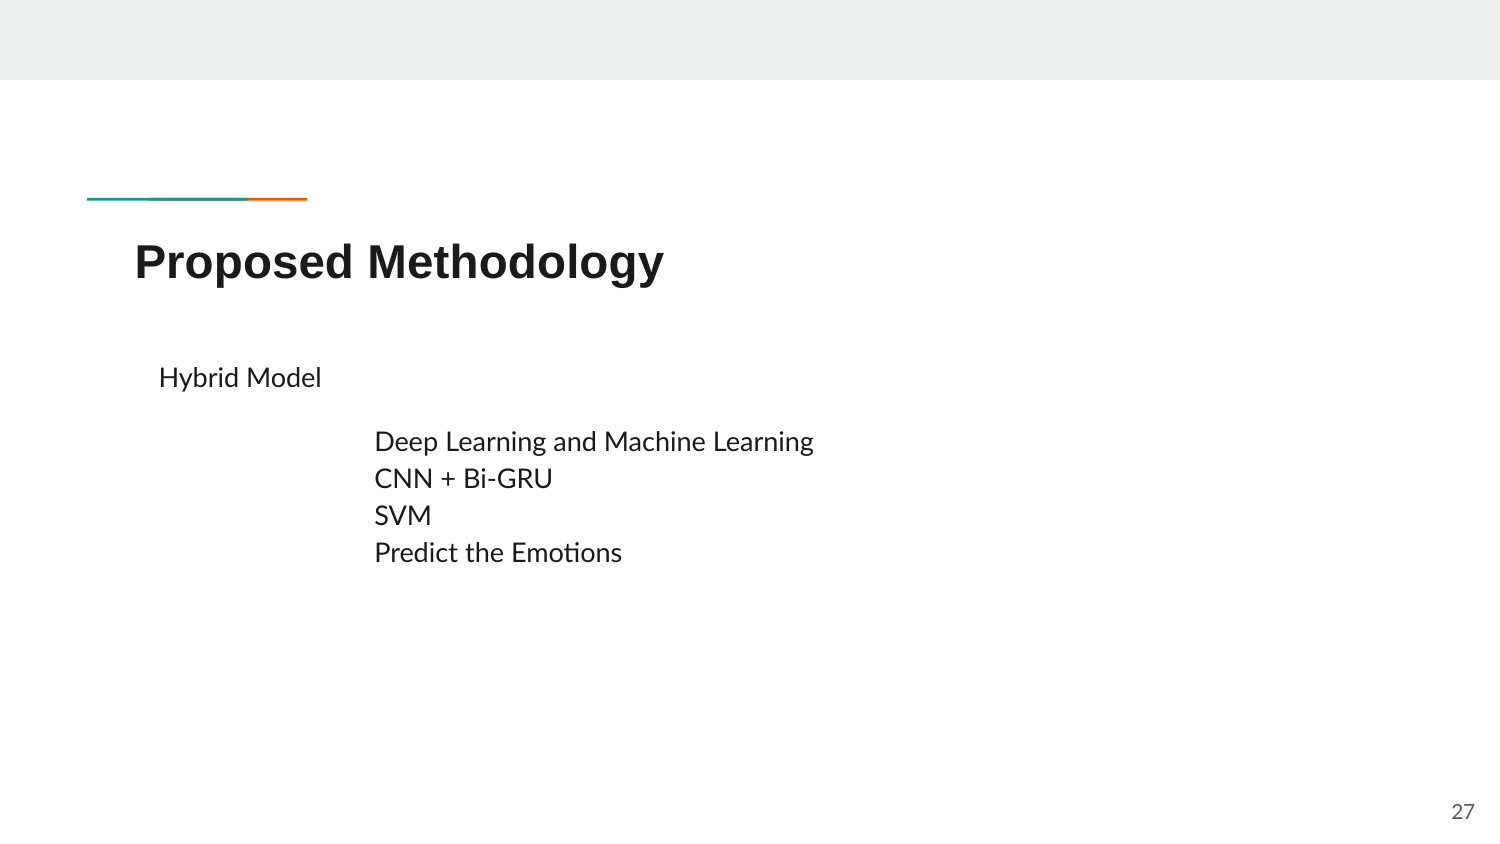

# Proposed Methodology
Hybrid Model
Deep Learning and Machine Learning
CNN + Bi-GRU
SVM
Predict the Emotions
27